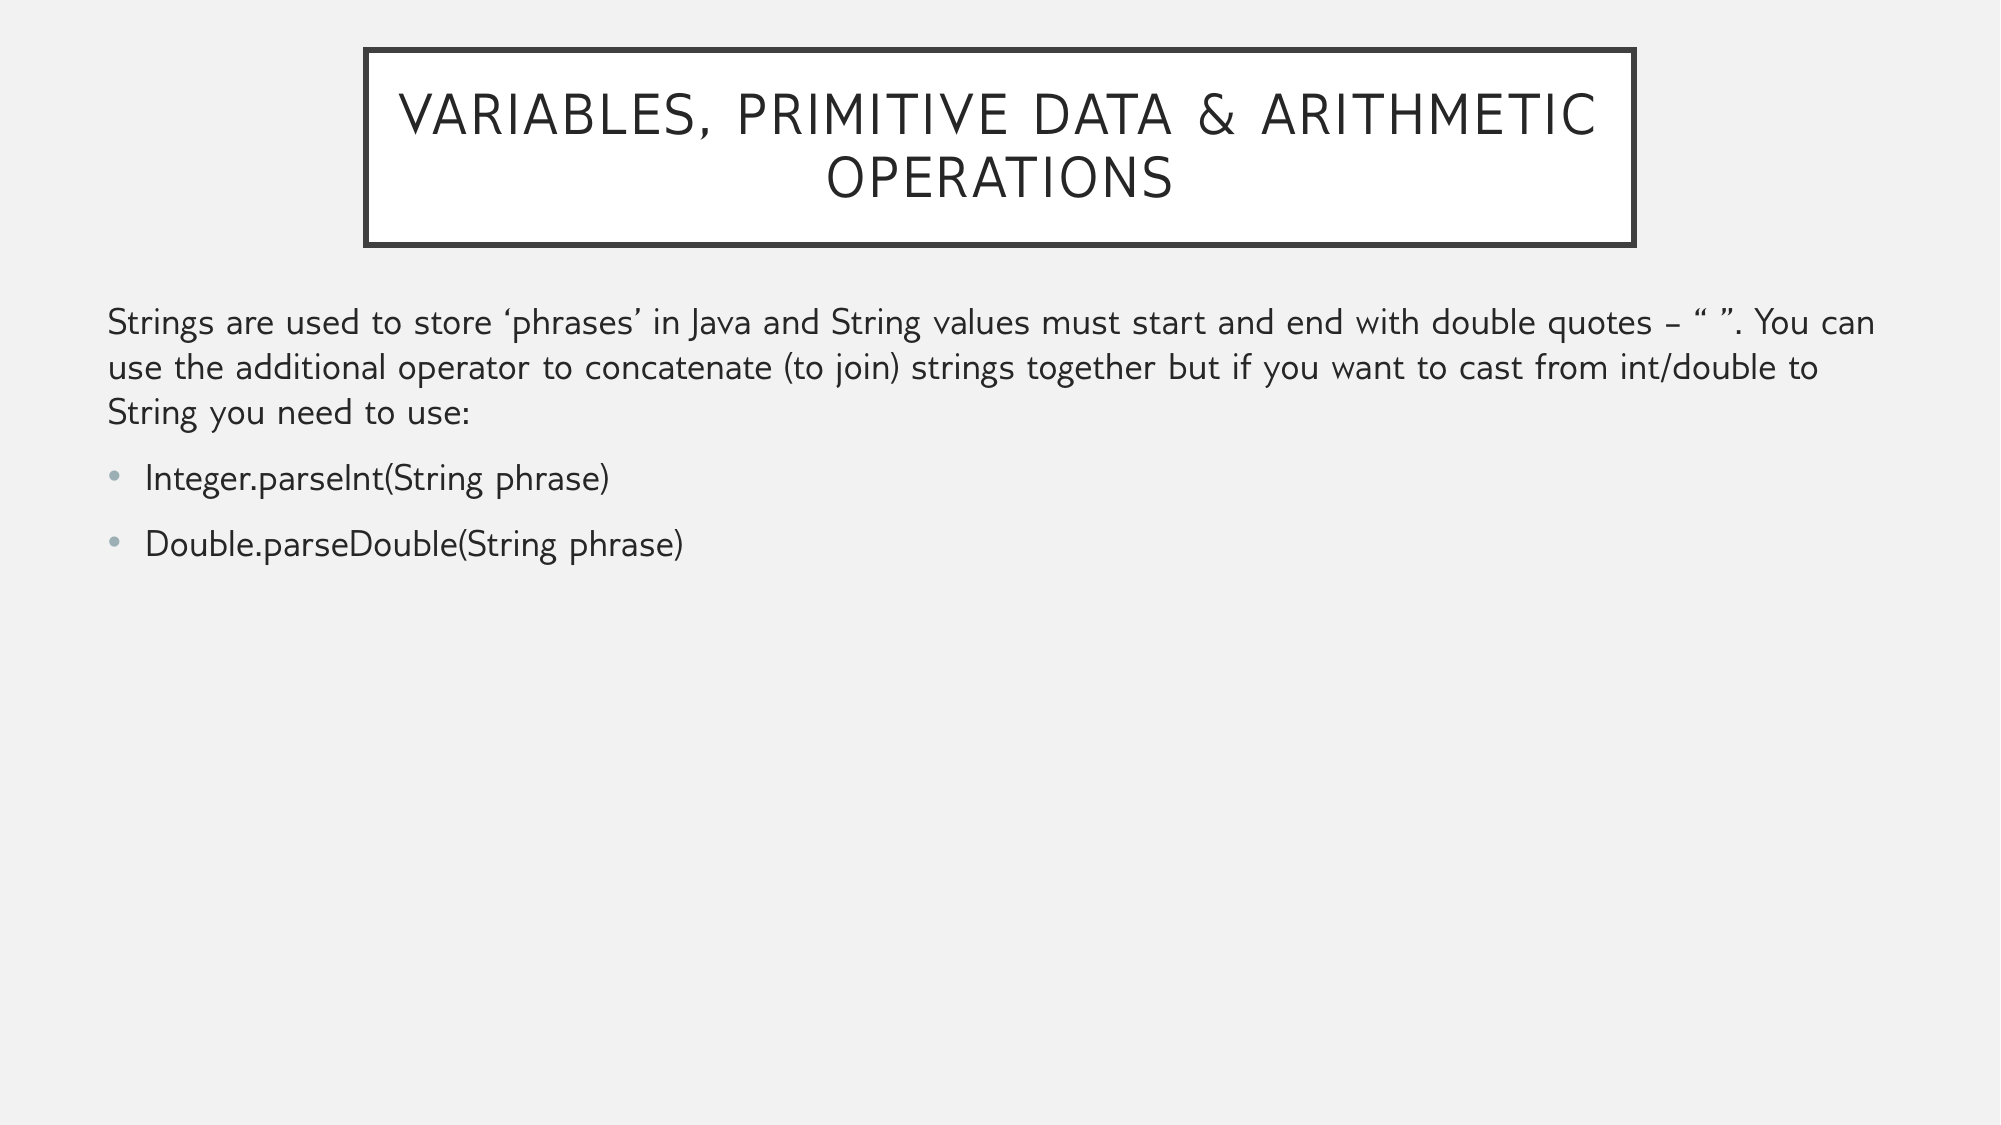

# Variables, primitive Data & Arithmetic Operations
Strings are used to store ‘phrases’ in Java and String values must start and end with double quotes – “ ”. You can use the additional operator to concatenate (to join) strings together but if you want to cast from int/double to String you need to use:
Integer.parseInt(String phrase)
Double.parseDouble(String phrase)